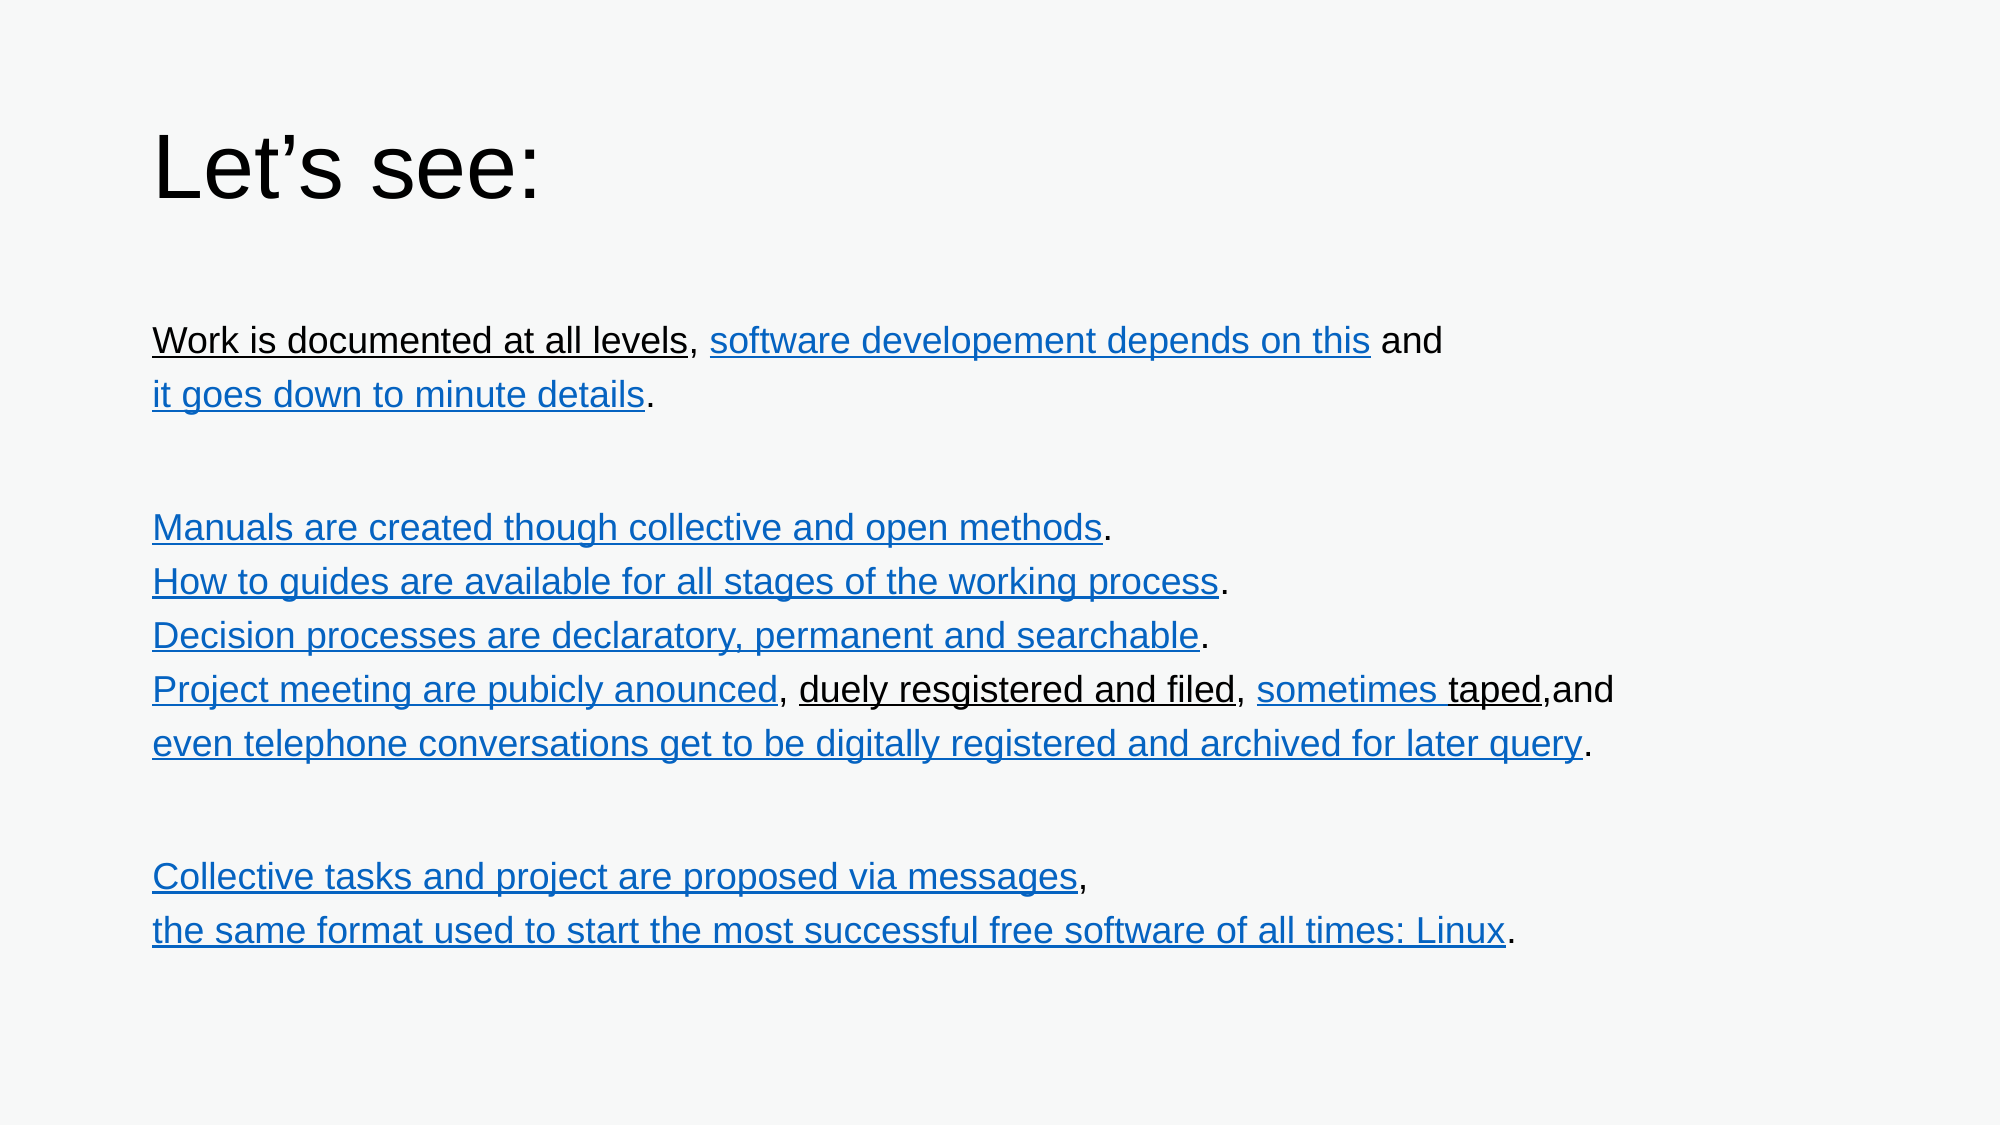

# Let’s see:
Work is documented at all levels, software developement depends on this and
it goes down to minute details.

Manuals are created though collective and open methods.
How to guides are available for all stages of the working process.
Decision processes are declaratory, permanent and searchable.
Project meeting are pubicly anounced, duely resgistered and filed, sometimes taped,and even telephone conversations get to be digitally registered and archived for later query.

Collective tasks and project are proposed via messages,
the same format used to start the most successful free software of all times: Linux.